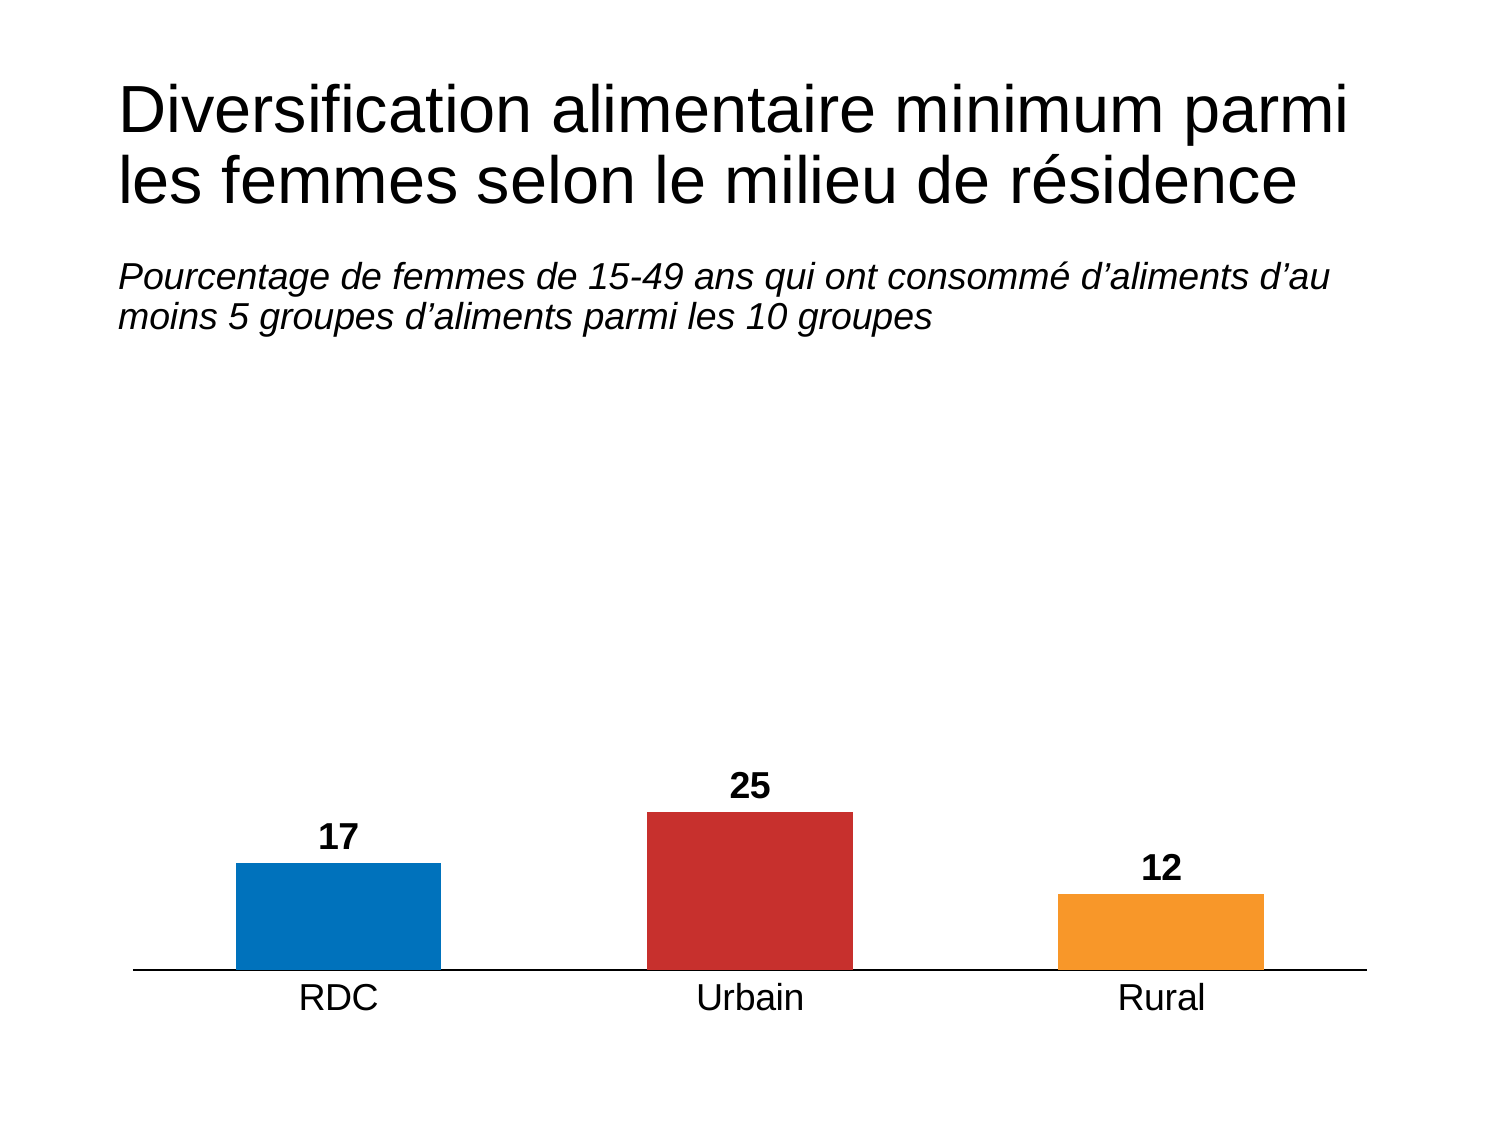

# Diversification alimentaire minimum parmi les femmes selon le milieu de résidence
Pourcentage de femmes de 15-49 ans qui ont consommé d’aliments d’au moins 5 groupes d’aliments parmi les 10 groupes

### Chart

| Category | RDC |
|---|---|
| RDC | 17.0 |
| Urbain | 25.0 |
| Rural | 12.0 |